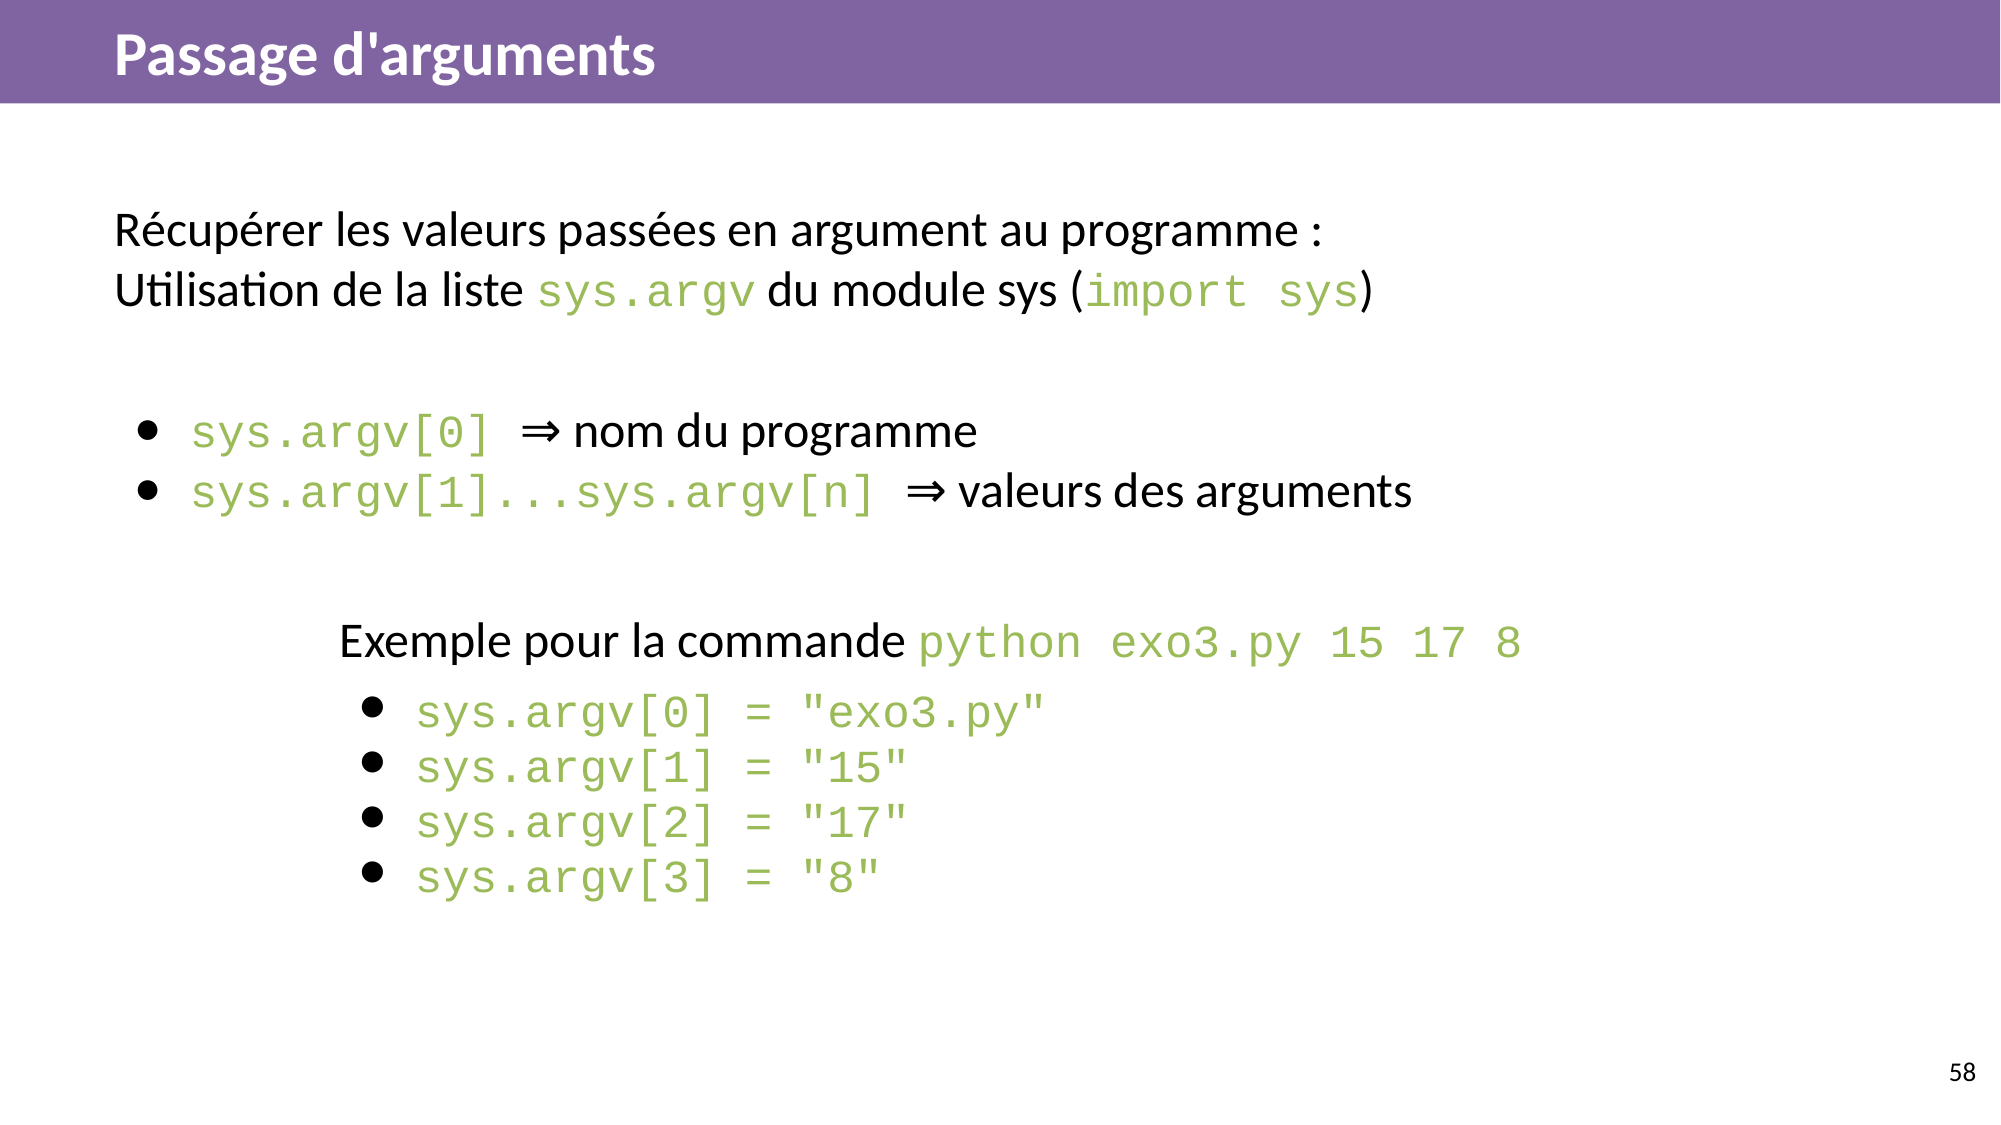

# Passage d'arguments
Récupérer les valeurs passées en argument au programme :
Utilisation de la liste sys.argv du module sys (import sys)

sys.argv[0] ⇒ nom du programme
sys.argv[1]...sys.argv[n] ⇒ valeurs des arguments
Exemple pour la commande python exo3.py 15 17 8
sys.argv[0] = "exo3.py"
sys.argv[1] = "15"
sys.argv[2] = "17"
sys.argv[3] = "8"
58